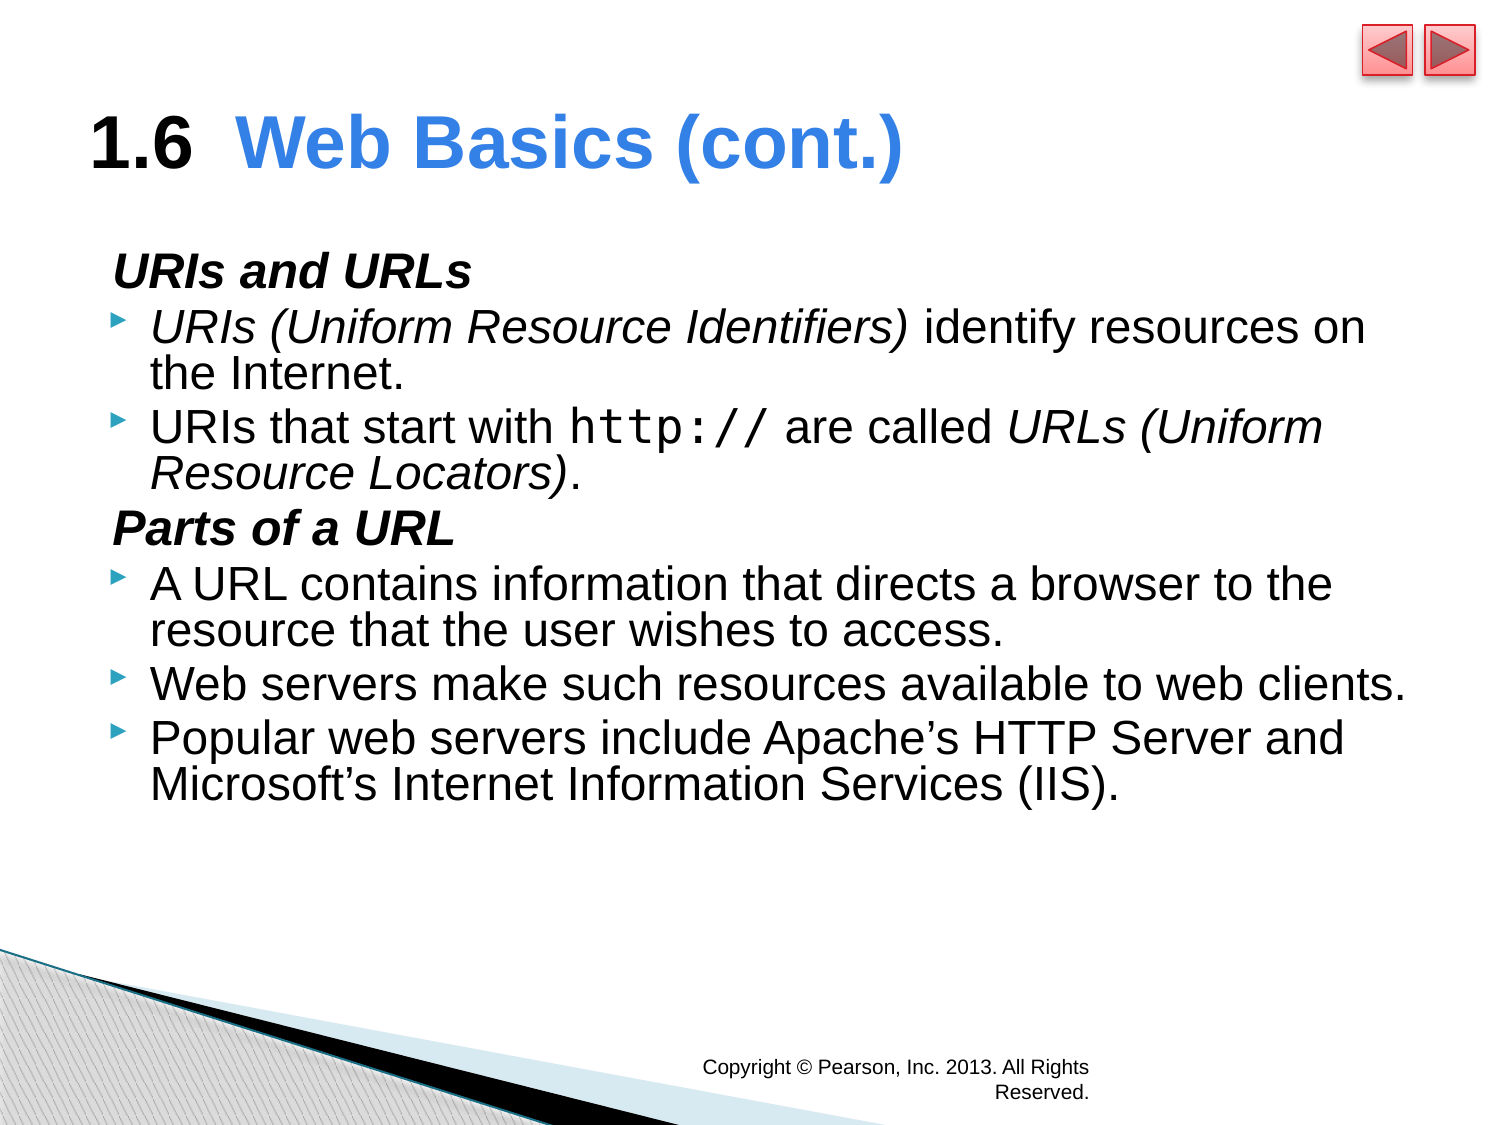

# 1.6  Web Basics (cont.)
URIs and URLs
URIs (Uniform Resource Identifiers) identify resources on the Internet.
URIs that start with http:// are called URLs (Uniform Resource Locators).
Parts of a URL
A URL contains information that directs a browser to the resource that the user wishes to access.
Web servers make such resources available to web clients.
Popular web servers include Apache’s HTTP Server and Microsoft’s Internet Information Services (IIS).
Copyright © Pearson, Inc. 2013. All Rights Reserved.